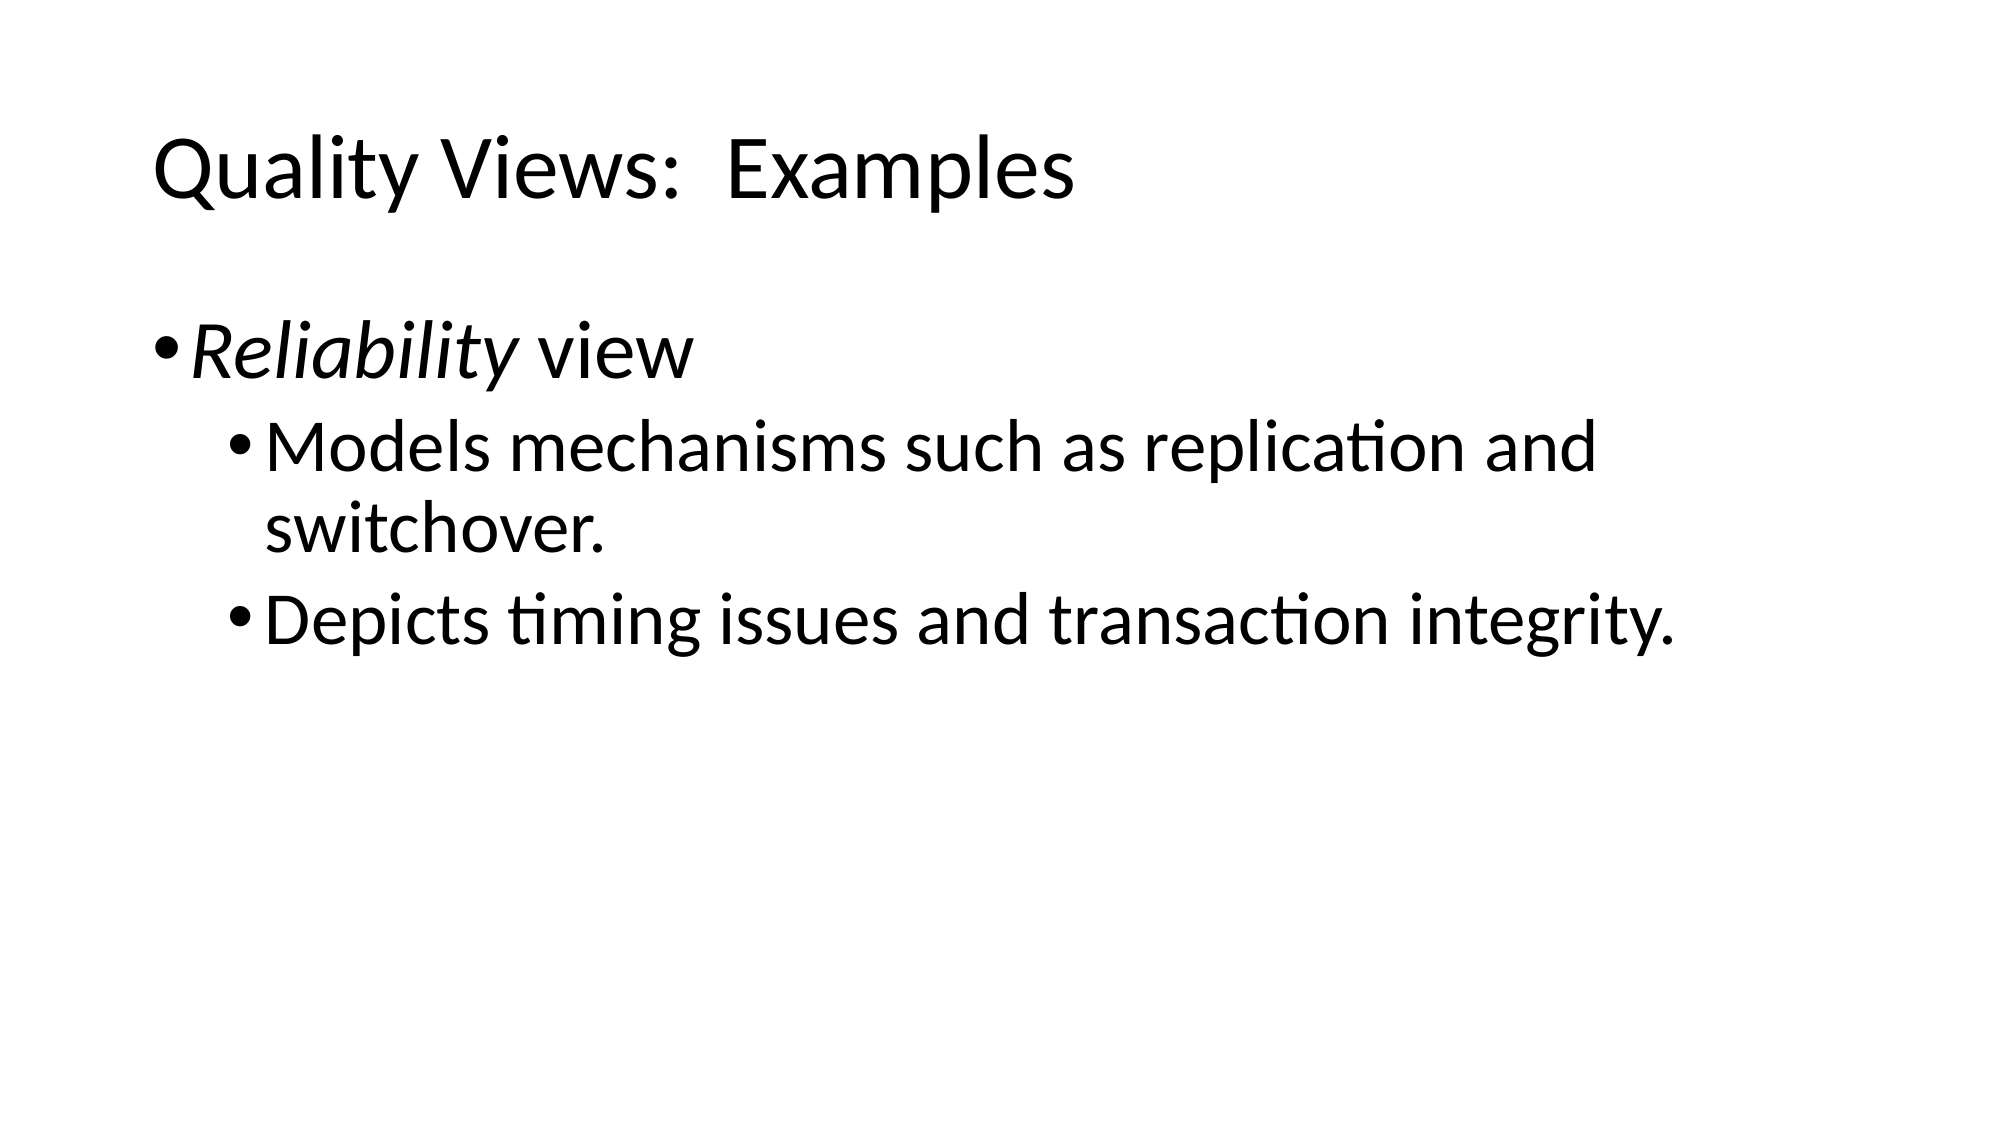

# Quality Views:  Examples
Reliability view
Models mechanisms such as replication and switchover.
Depicts timing issues and transaction integrity.